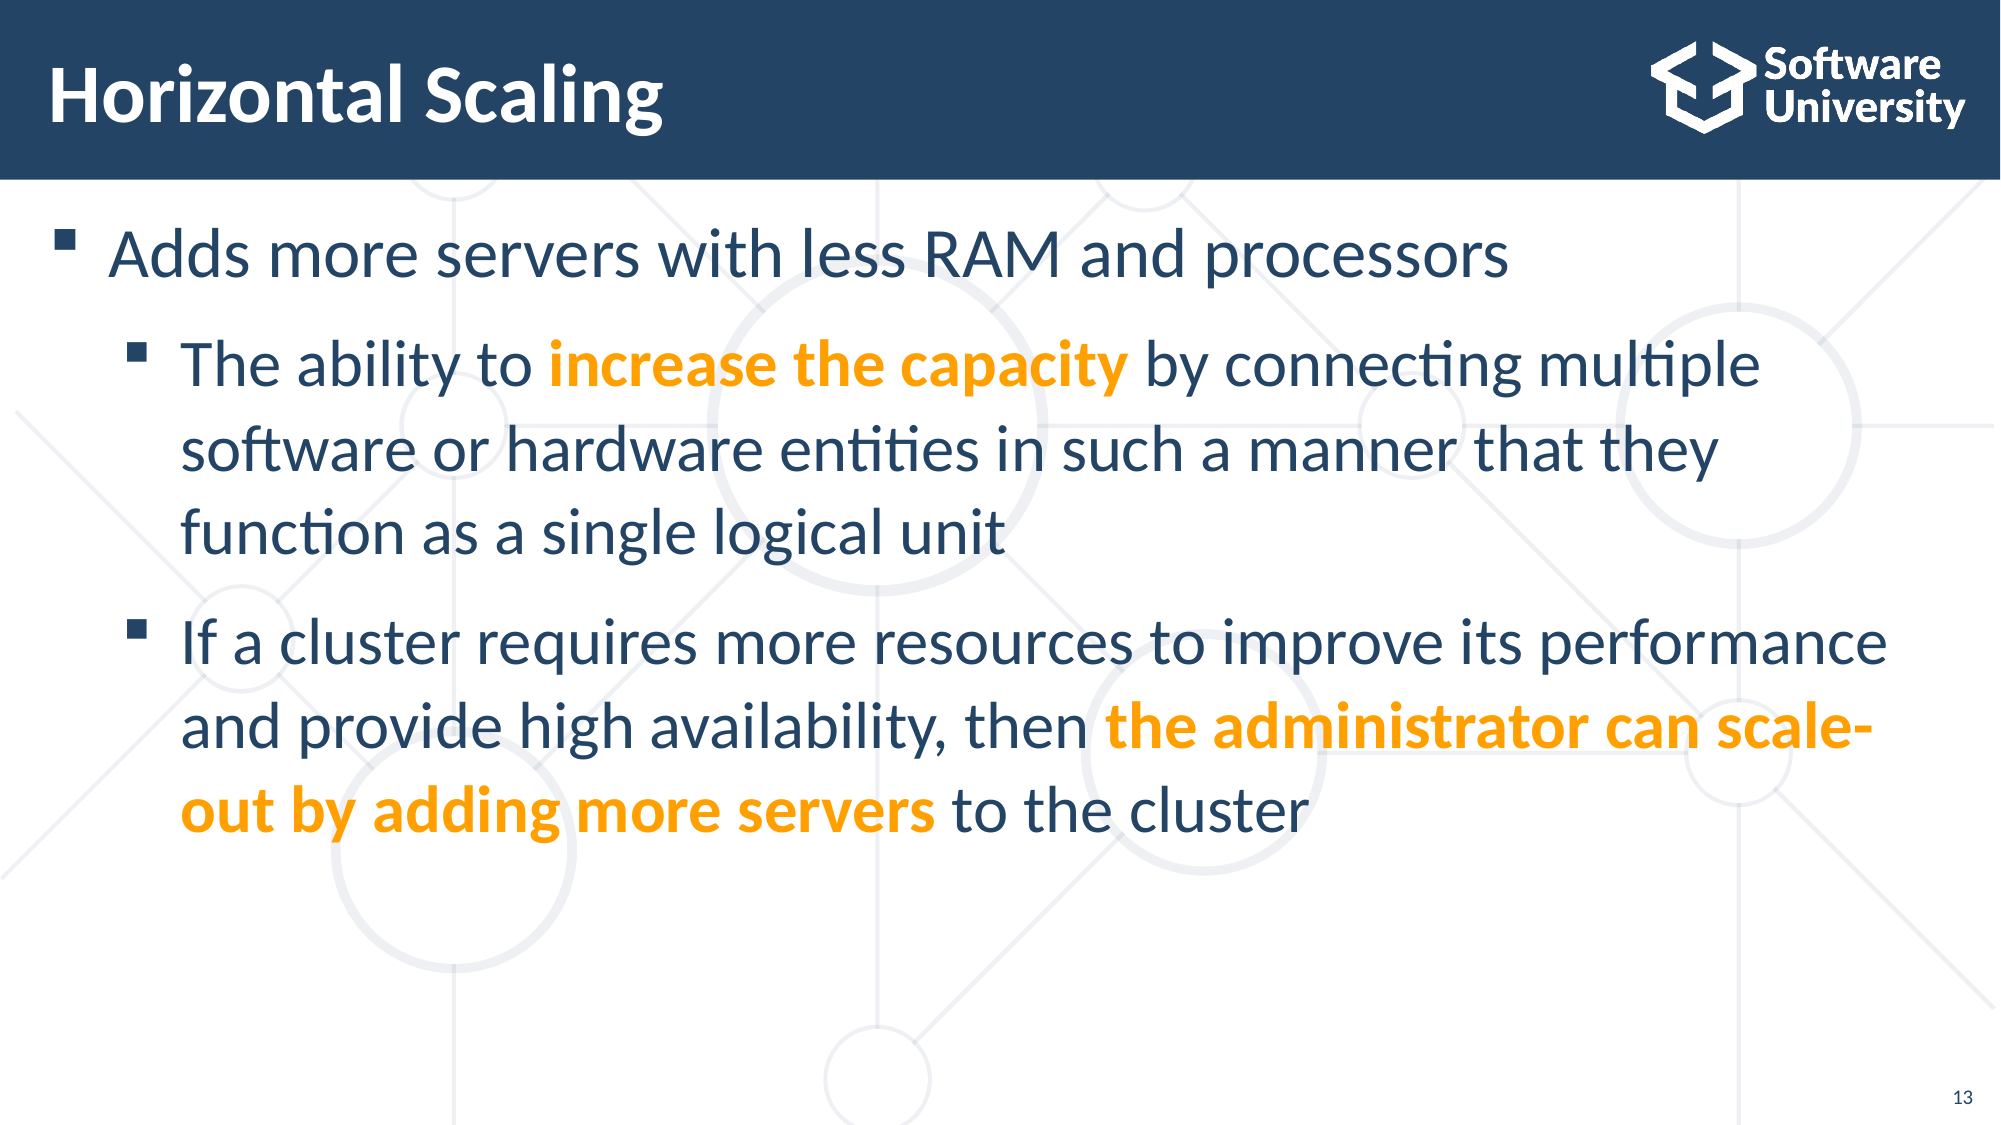

# Horizontal Scaling
Adds more servers with less RAM and processors
The ability to increase the capacity by connecting multiple software or hardware entities in such a manner that they function as a single logical unit
If a cluster requires more resources to improve its performance and provide high availability, then the administrator can scale-out by adding more servers to the cluster
13